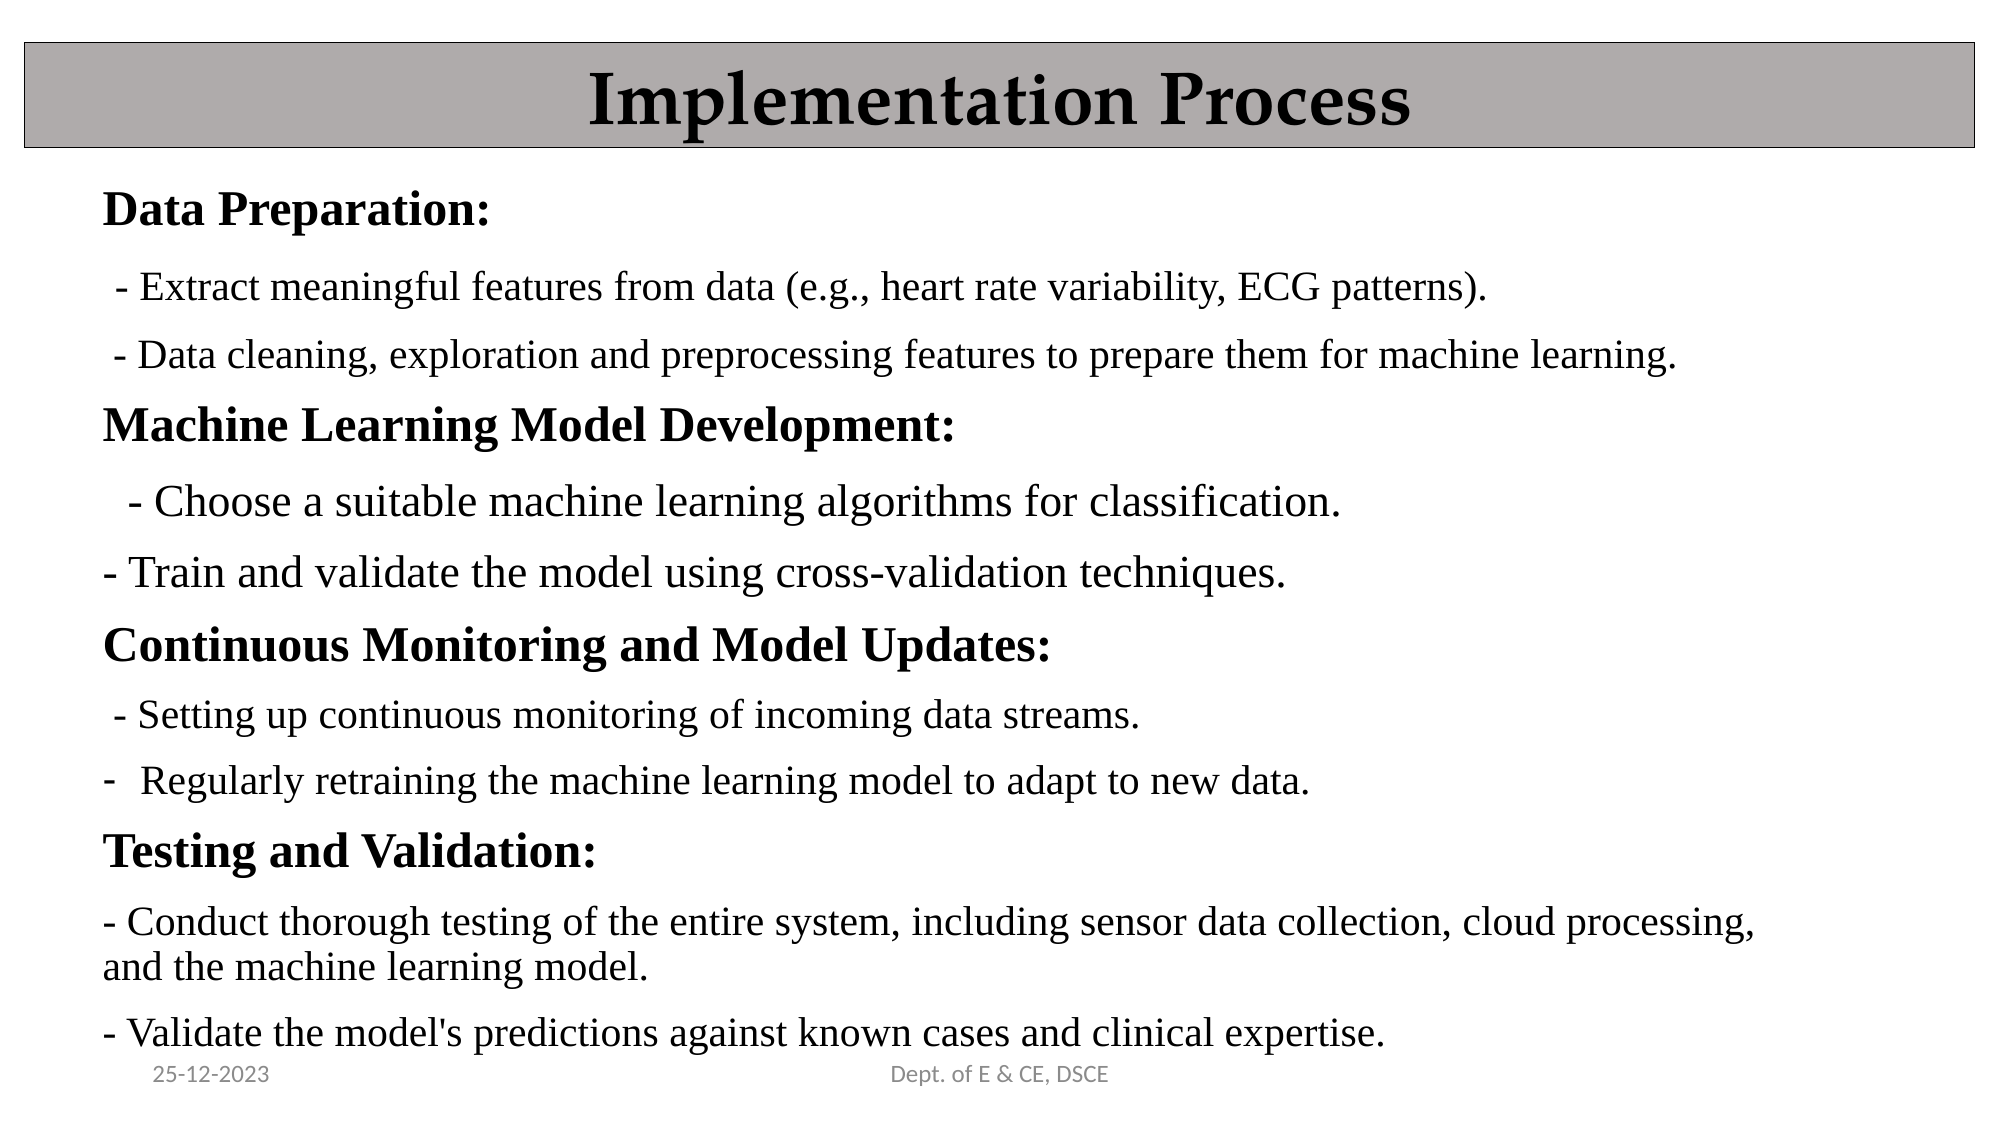

Implementation Process
Data Preparation:
 - Extract meaningful features from data (e.g., heart rate variability, ECG patterns).
 - Data cleaning, exploration and preprocessing features to prepare them for machine learning.
Machine Learning Model Development:
  - Choose a suitable machine learning algorithms for classification.
- Train and validate the model using cross-validation techniques.
Continuous Monitoring and Model Updates:
 - Setting up continuous monitoring of incoming data streams.
Regularly retraining the machine learning model to adapt to new data.
Testing and Validation:
- Conduct thorough testing of the entire system, including sensor data collection, cloud processing, and the machine learning model.
- Validate the model's predictions against known cases and clinical expertise.
25-12-2023
Dept. of E & CE, DSCE